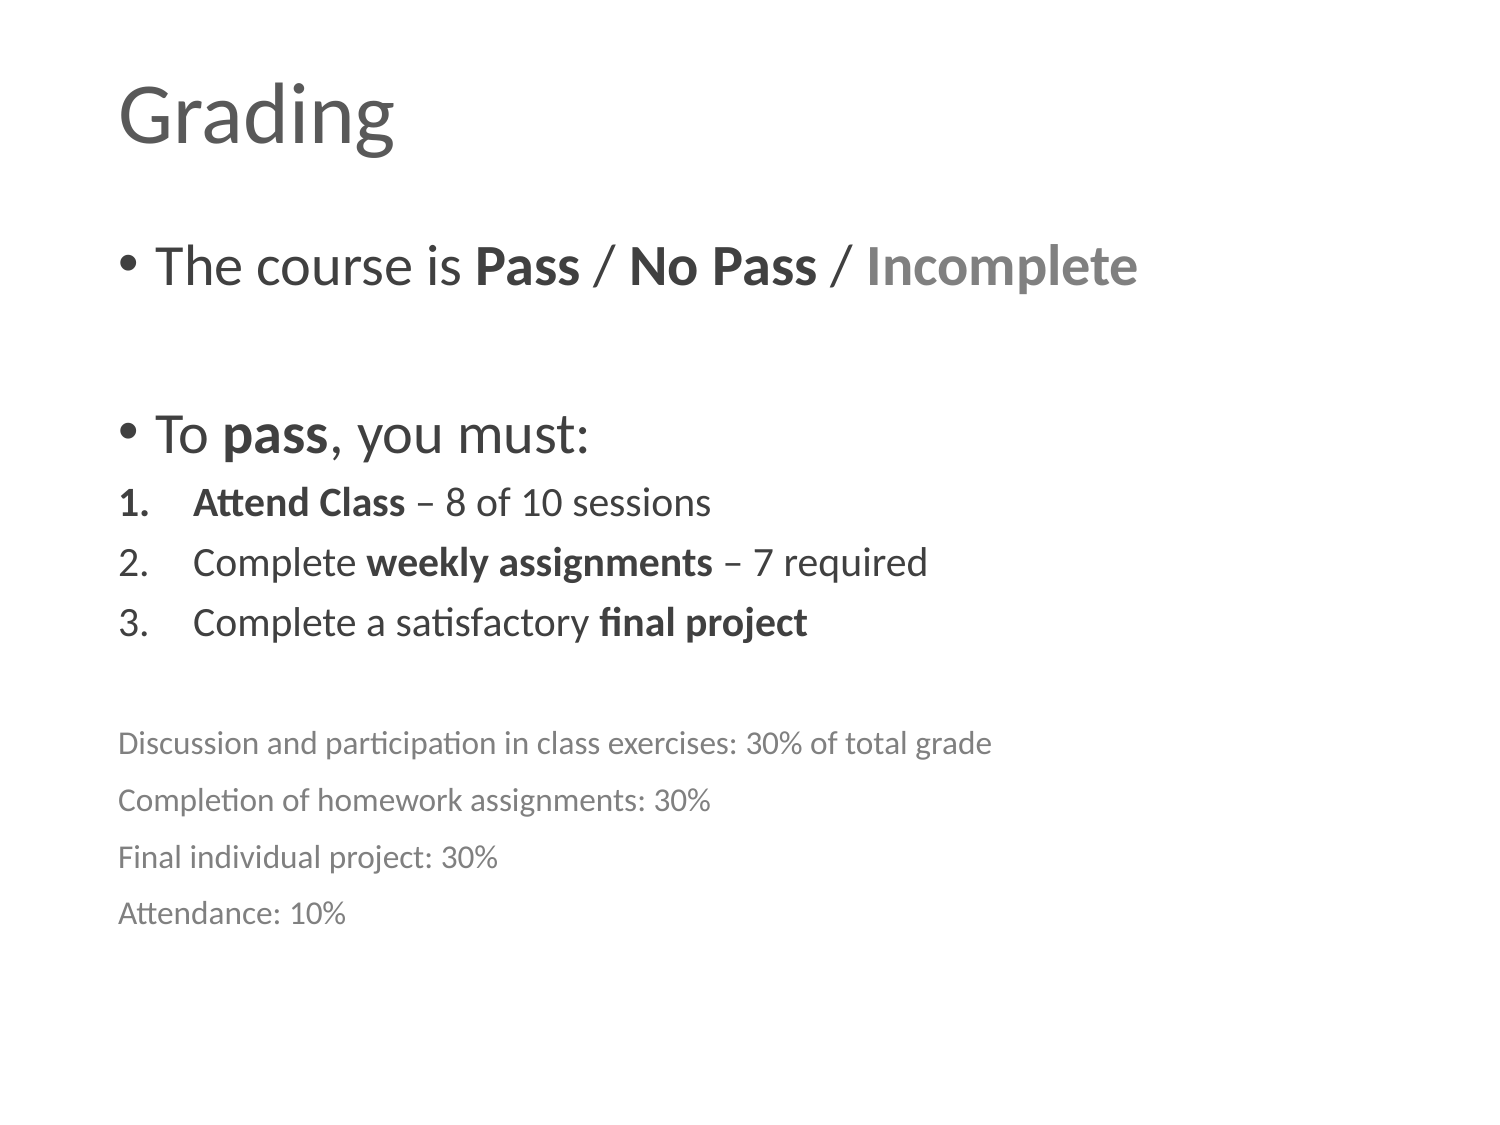

# Grading
The course is Pass / No Pass / Incomplete

To pass, you must:
Attend Class – 8 of 10 sessions
Complete weekly assignments – 7 required
Complete a satisfactory final project

Discussion and participation in class exercises: 30% of total grade
Completion of homework assignments: 30%
Final individual project: 30%
Attendance: 10%